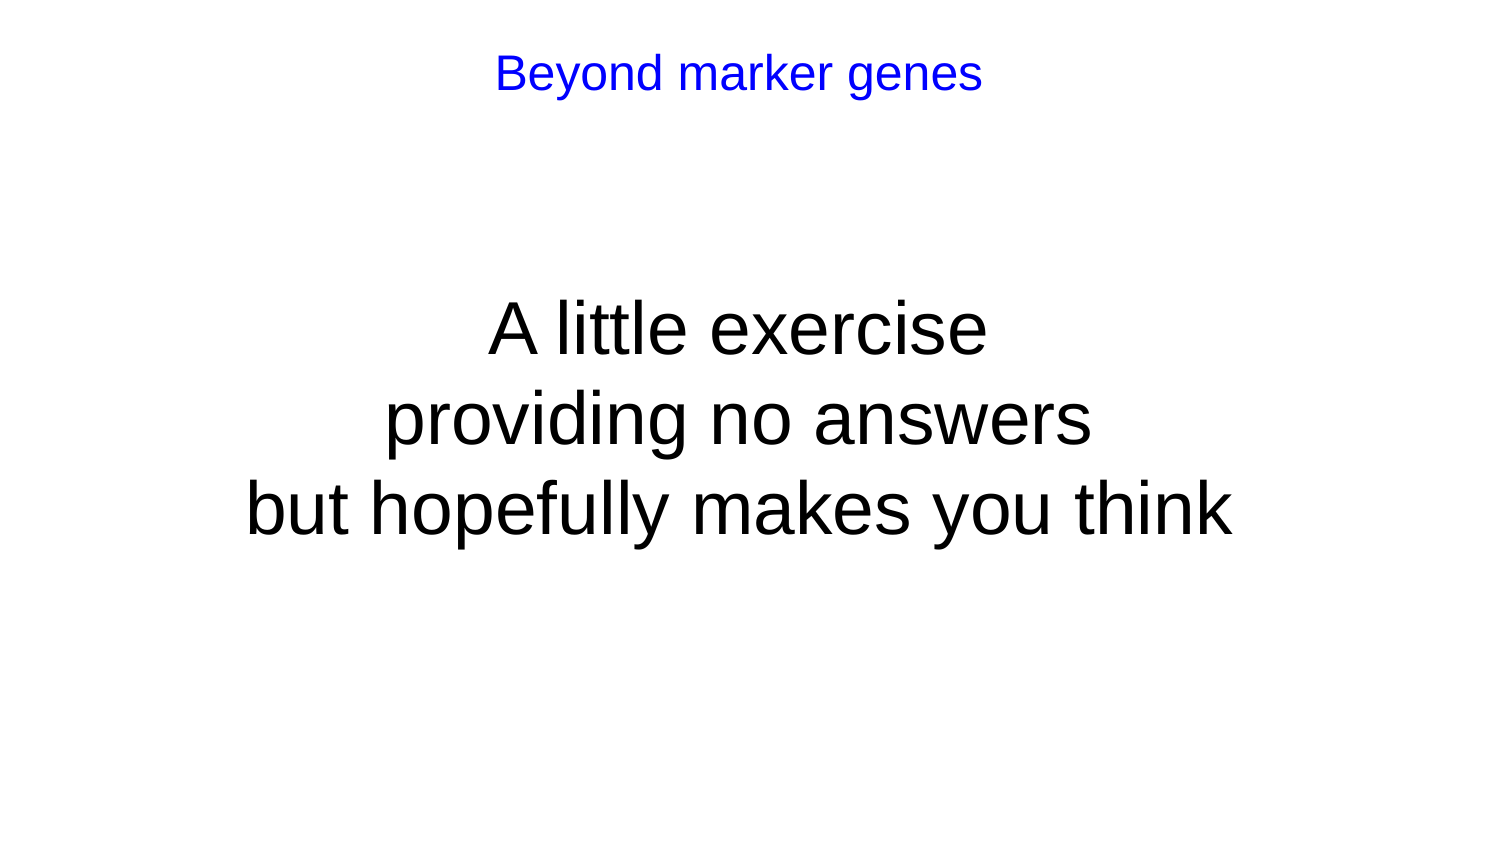

Beyond marker genes

A little exercise
providing no answers
but hopefully makes you think